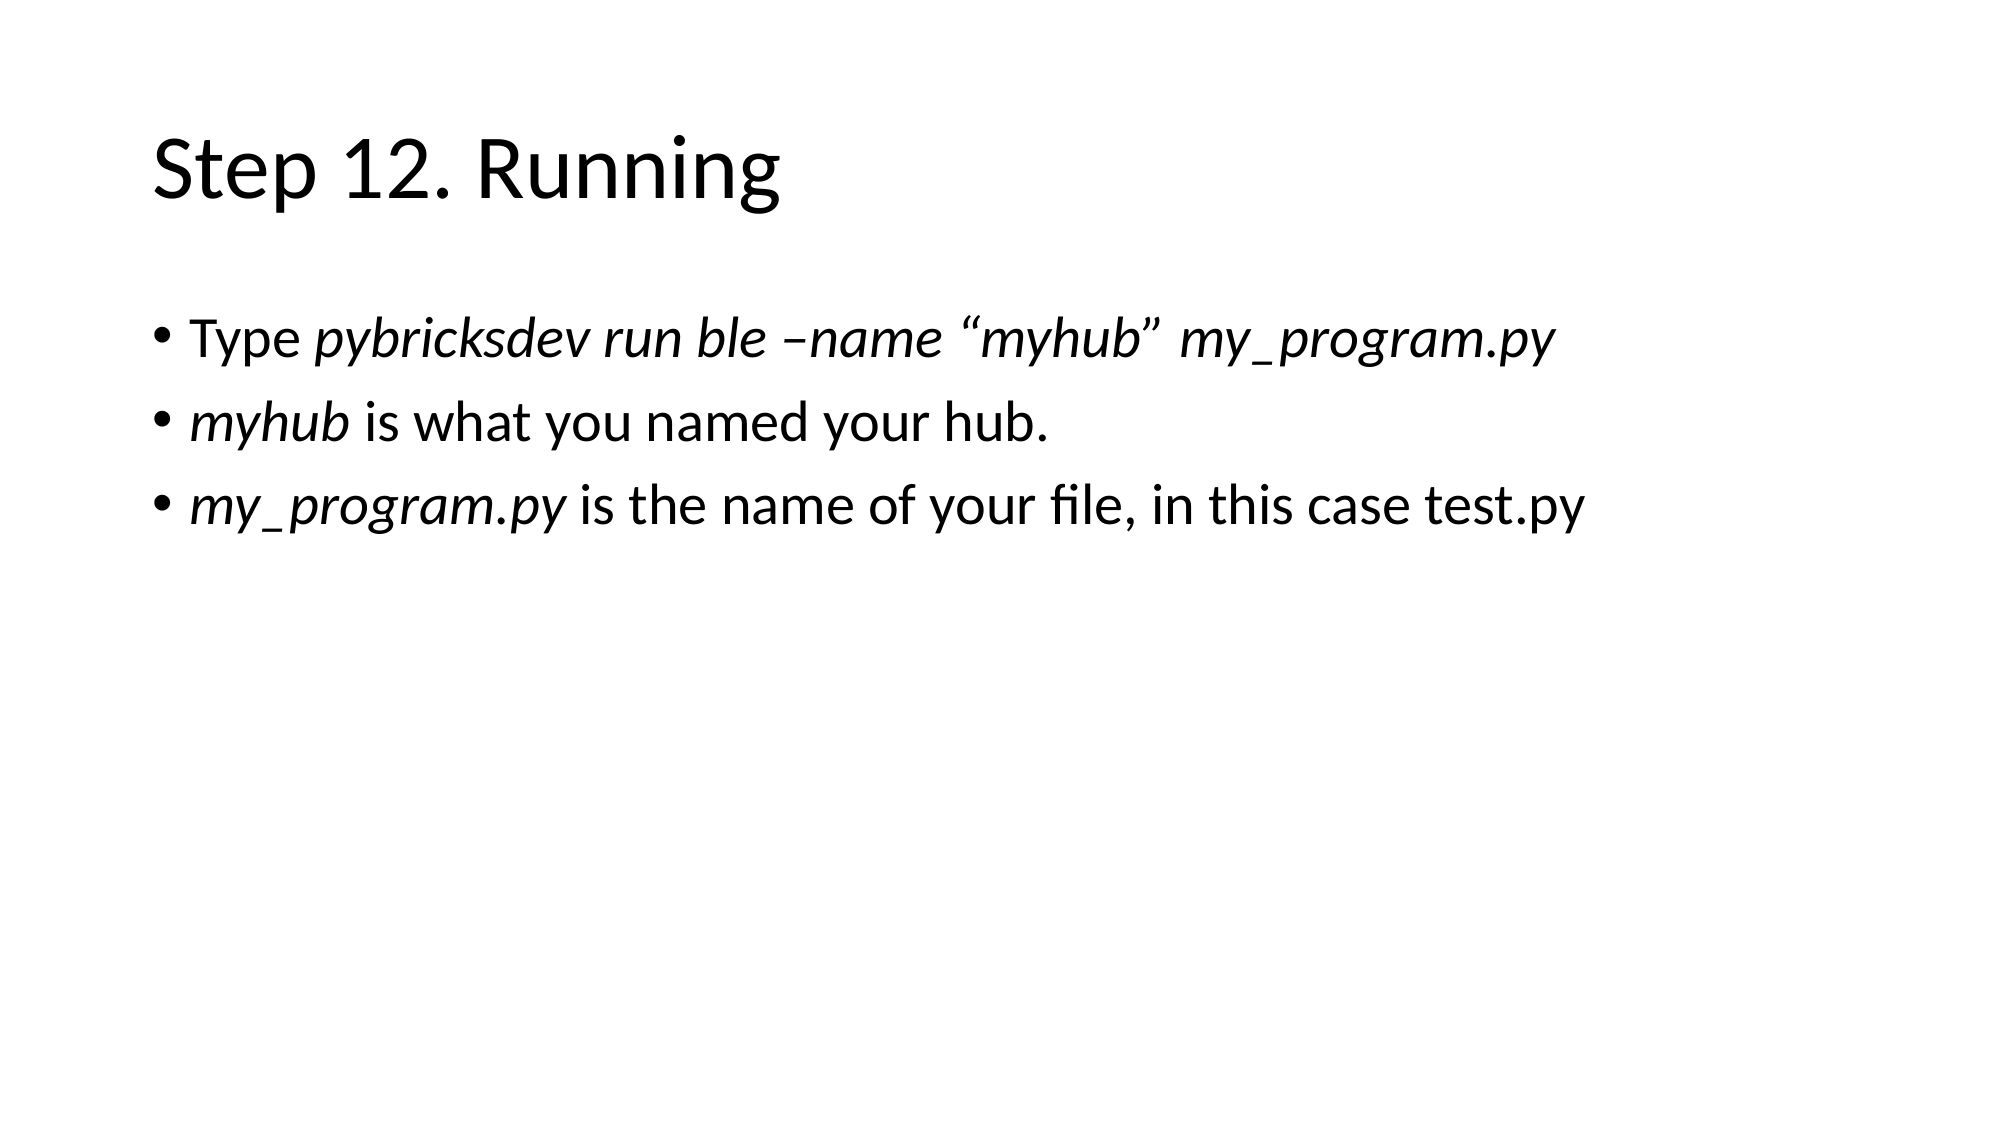

# Step 12. Running
Type pybricksdev run ble –name “myhub” my_program.py
myhub is what you named your hub.
my_program.py is the name of your file, in this case test.py